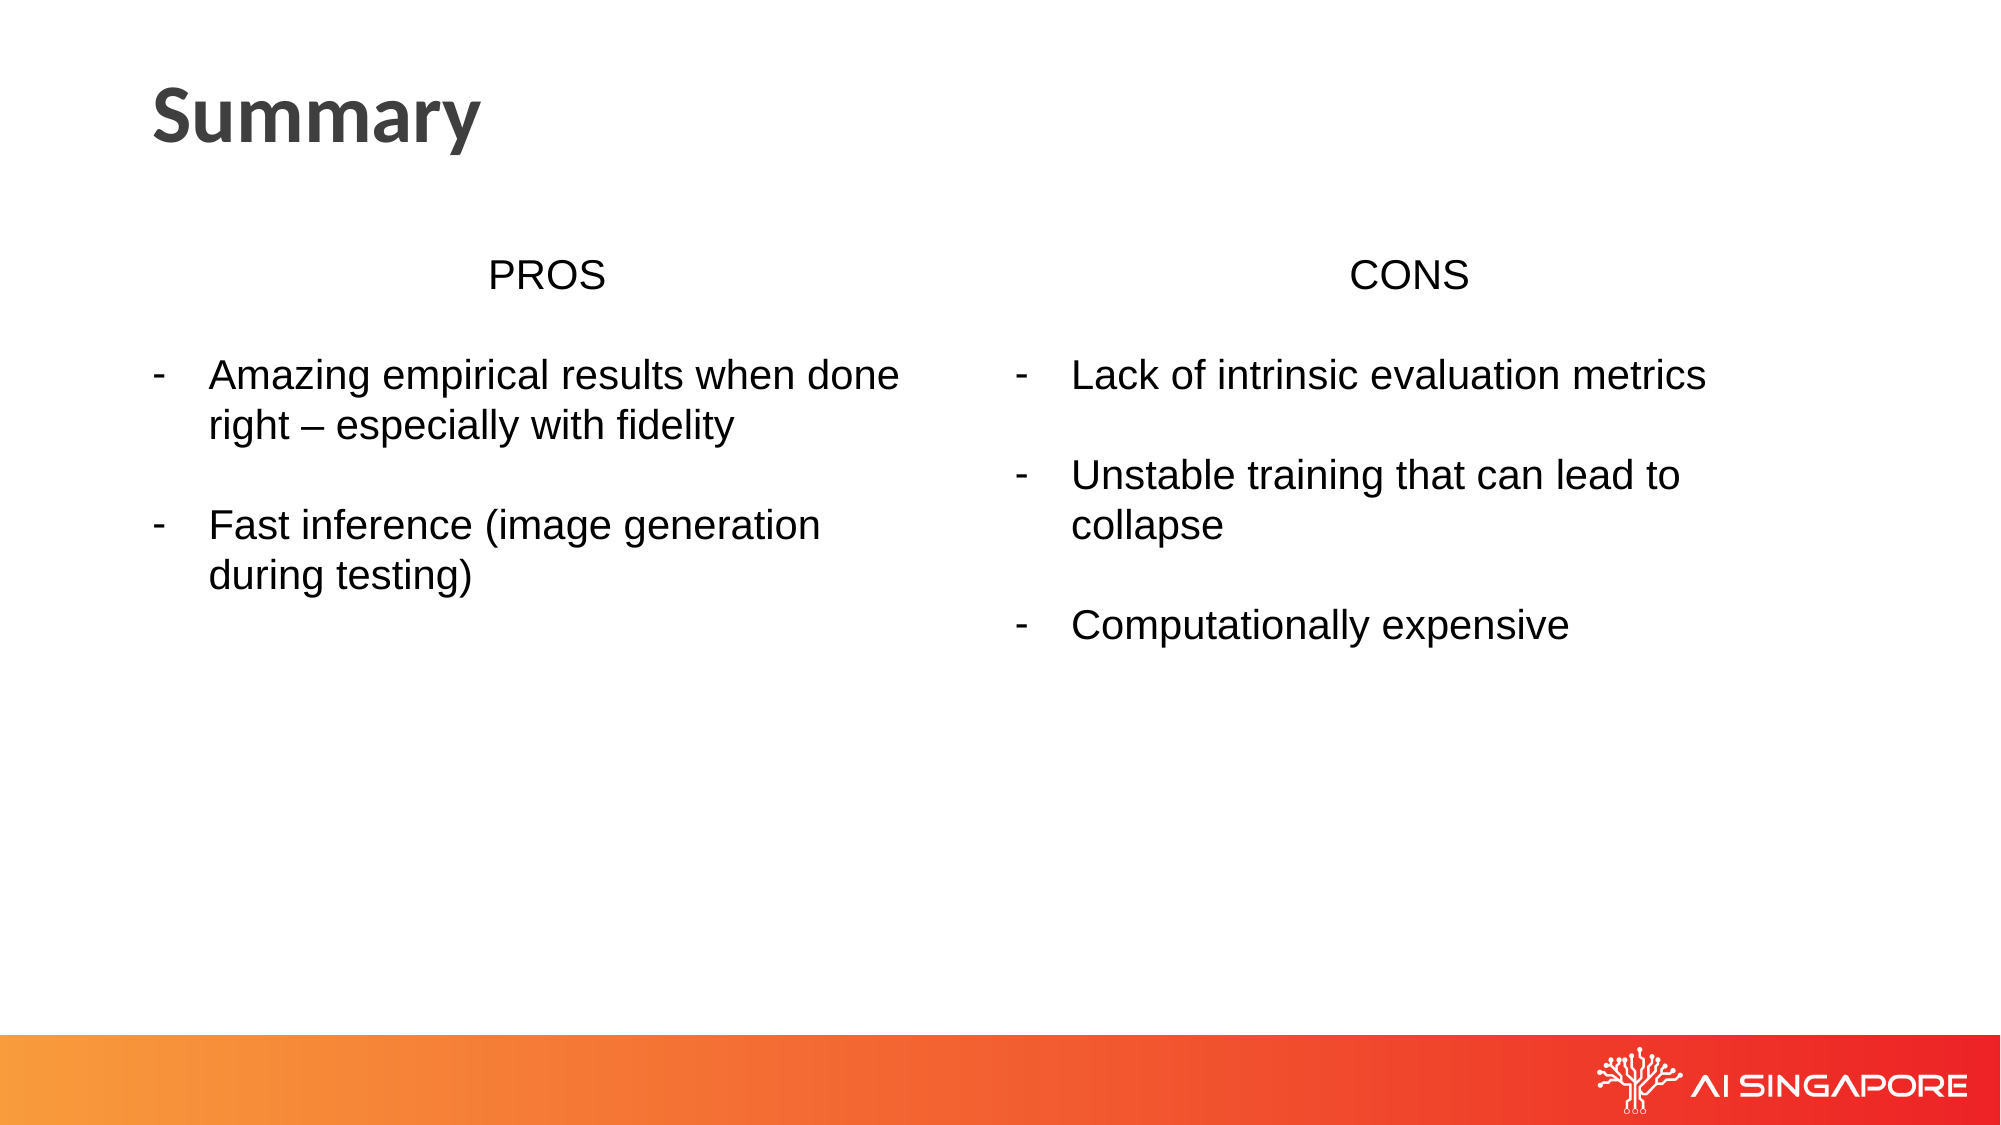

# Summary
PROS

Amazing empirical results when done right – especially with fidelity

Fast inference (image generation during testing)
CONS

Lack of intrinsic evaluation metrics

Unstable training that can lead to collapse

Computationally expensive